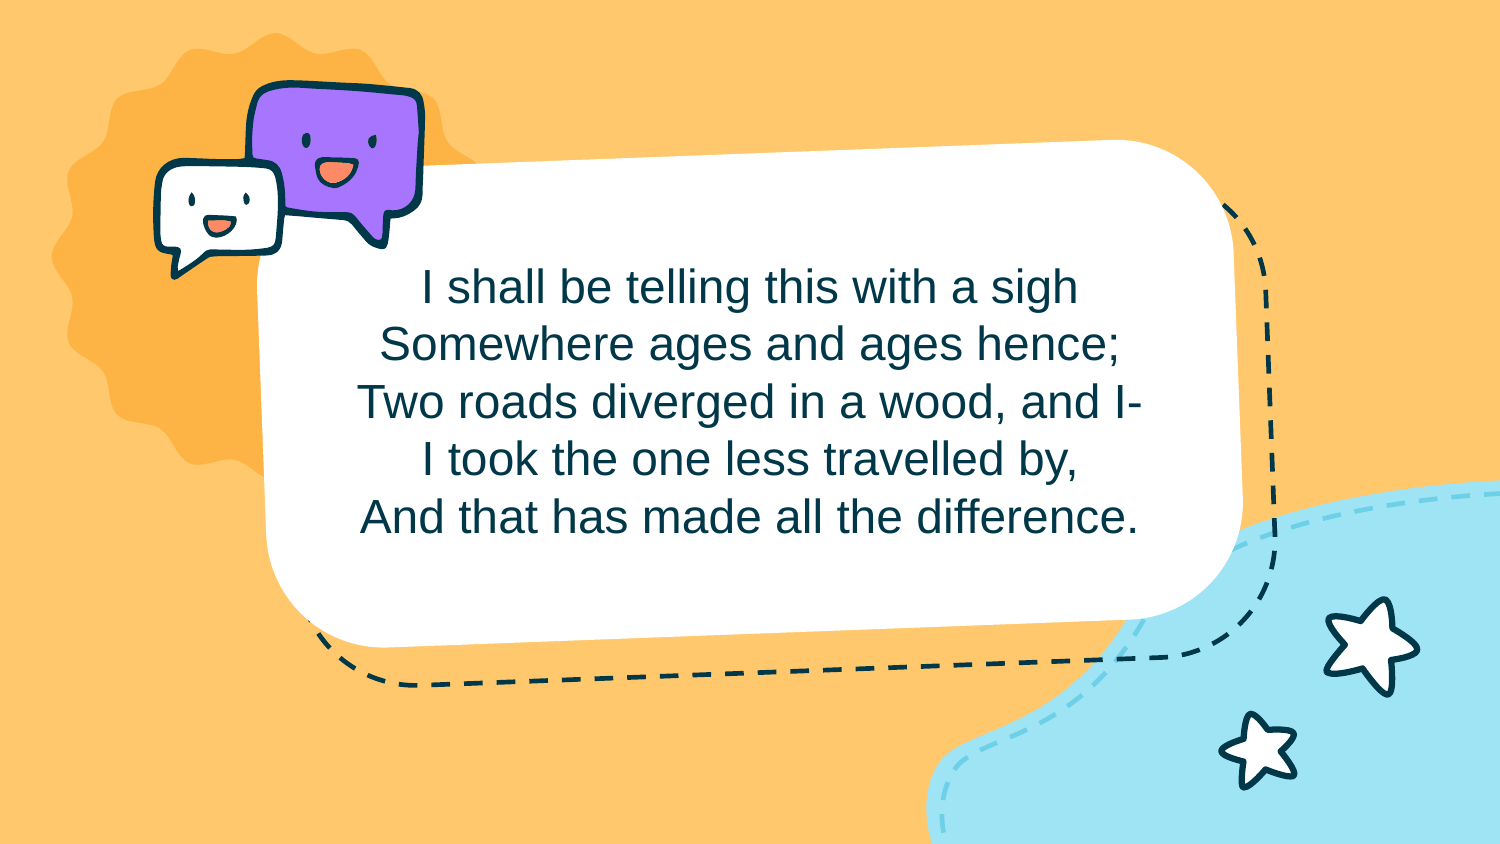

I shall be telling this with a sigh
Somewhere ages and ages hence;
Two roads diverged in a wood, and I-
I took the one less travelled by,
And that has made all the difference.